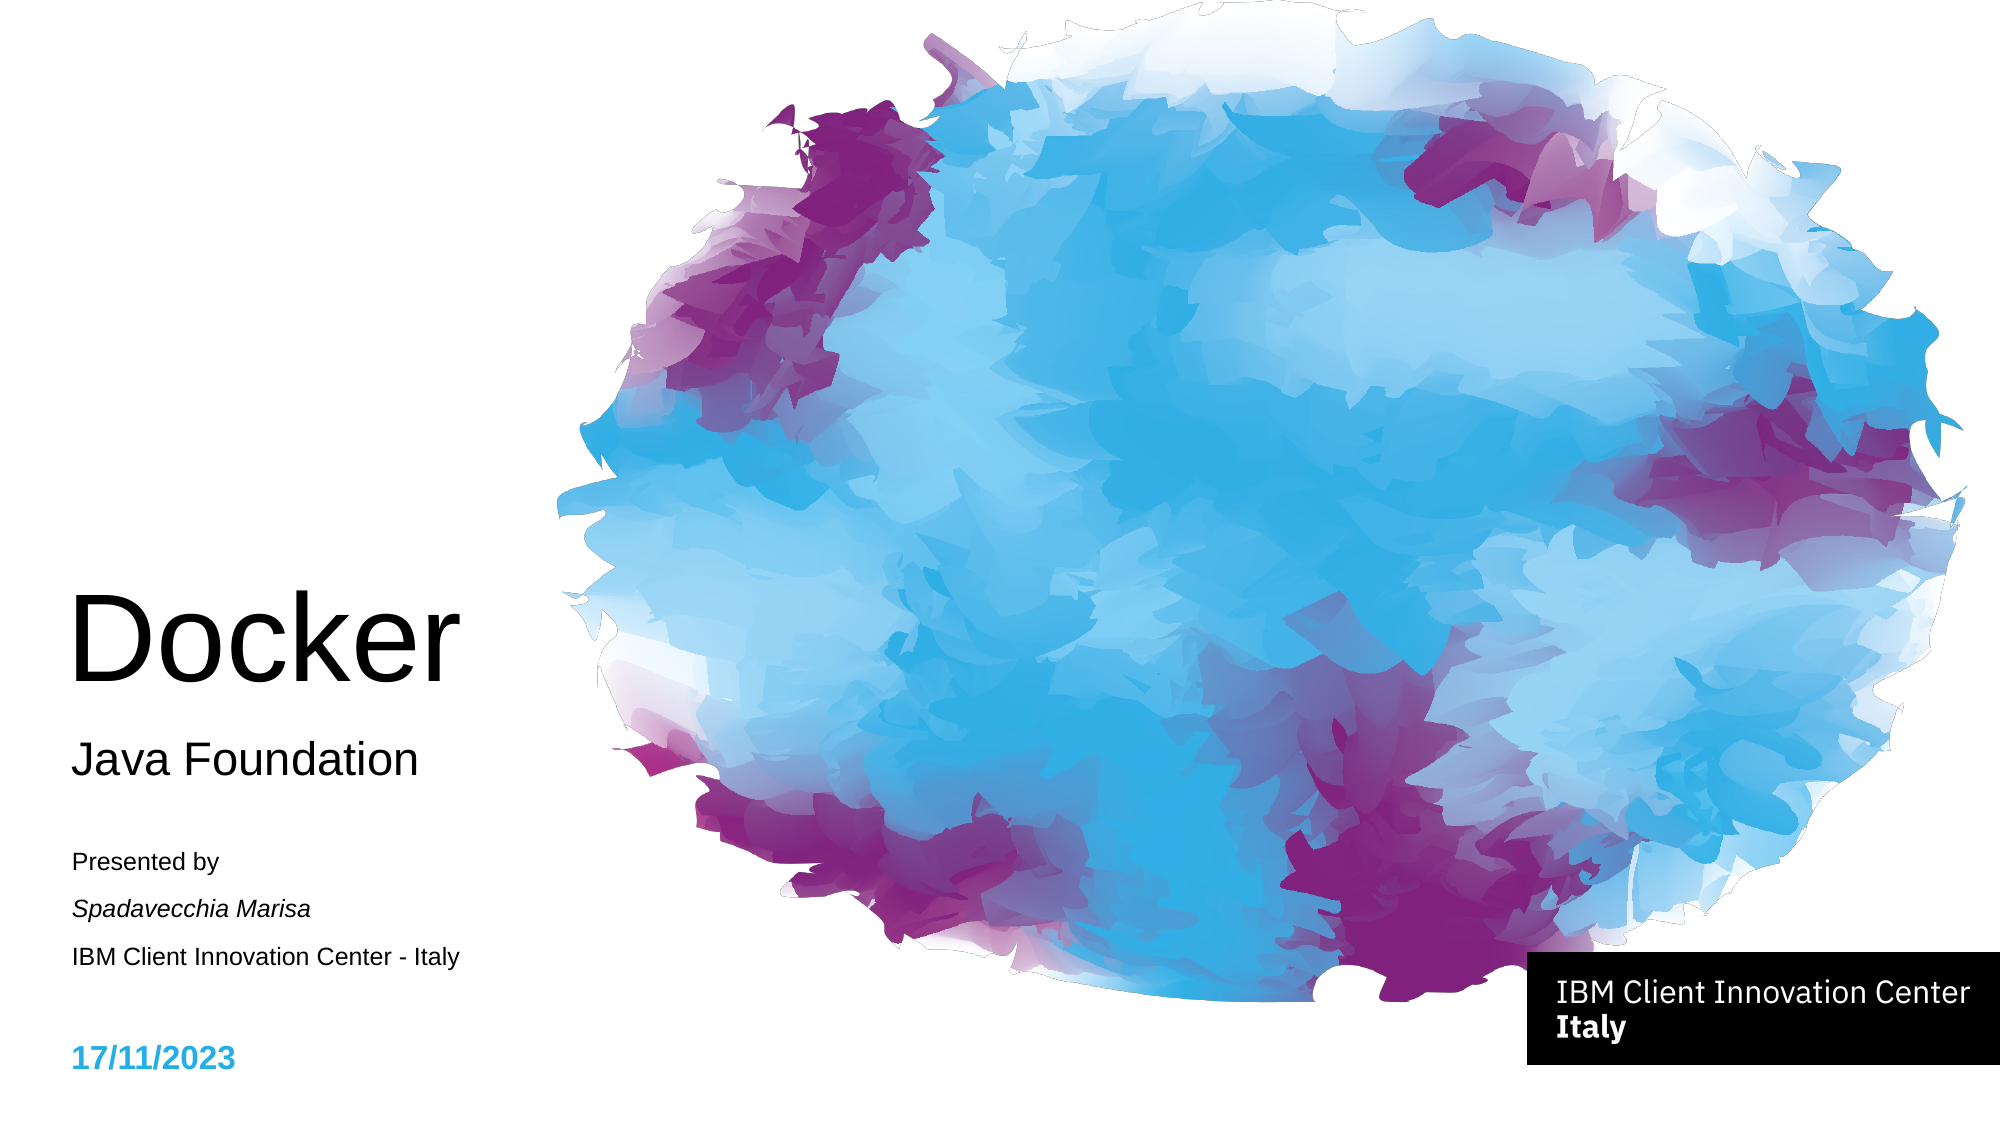

# Docker
Java Foundation
Presented by
Spadavecchia Marisa
IBM Client Innovation Center - Italy
17/11/2023